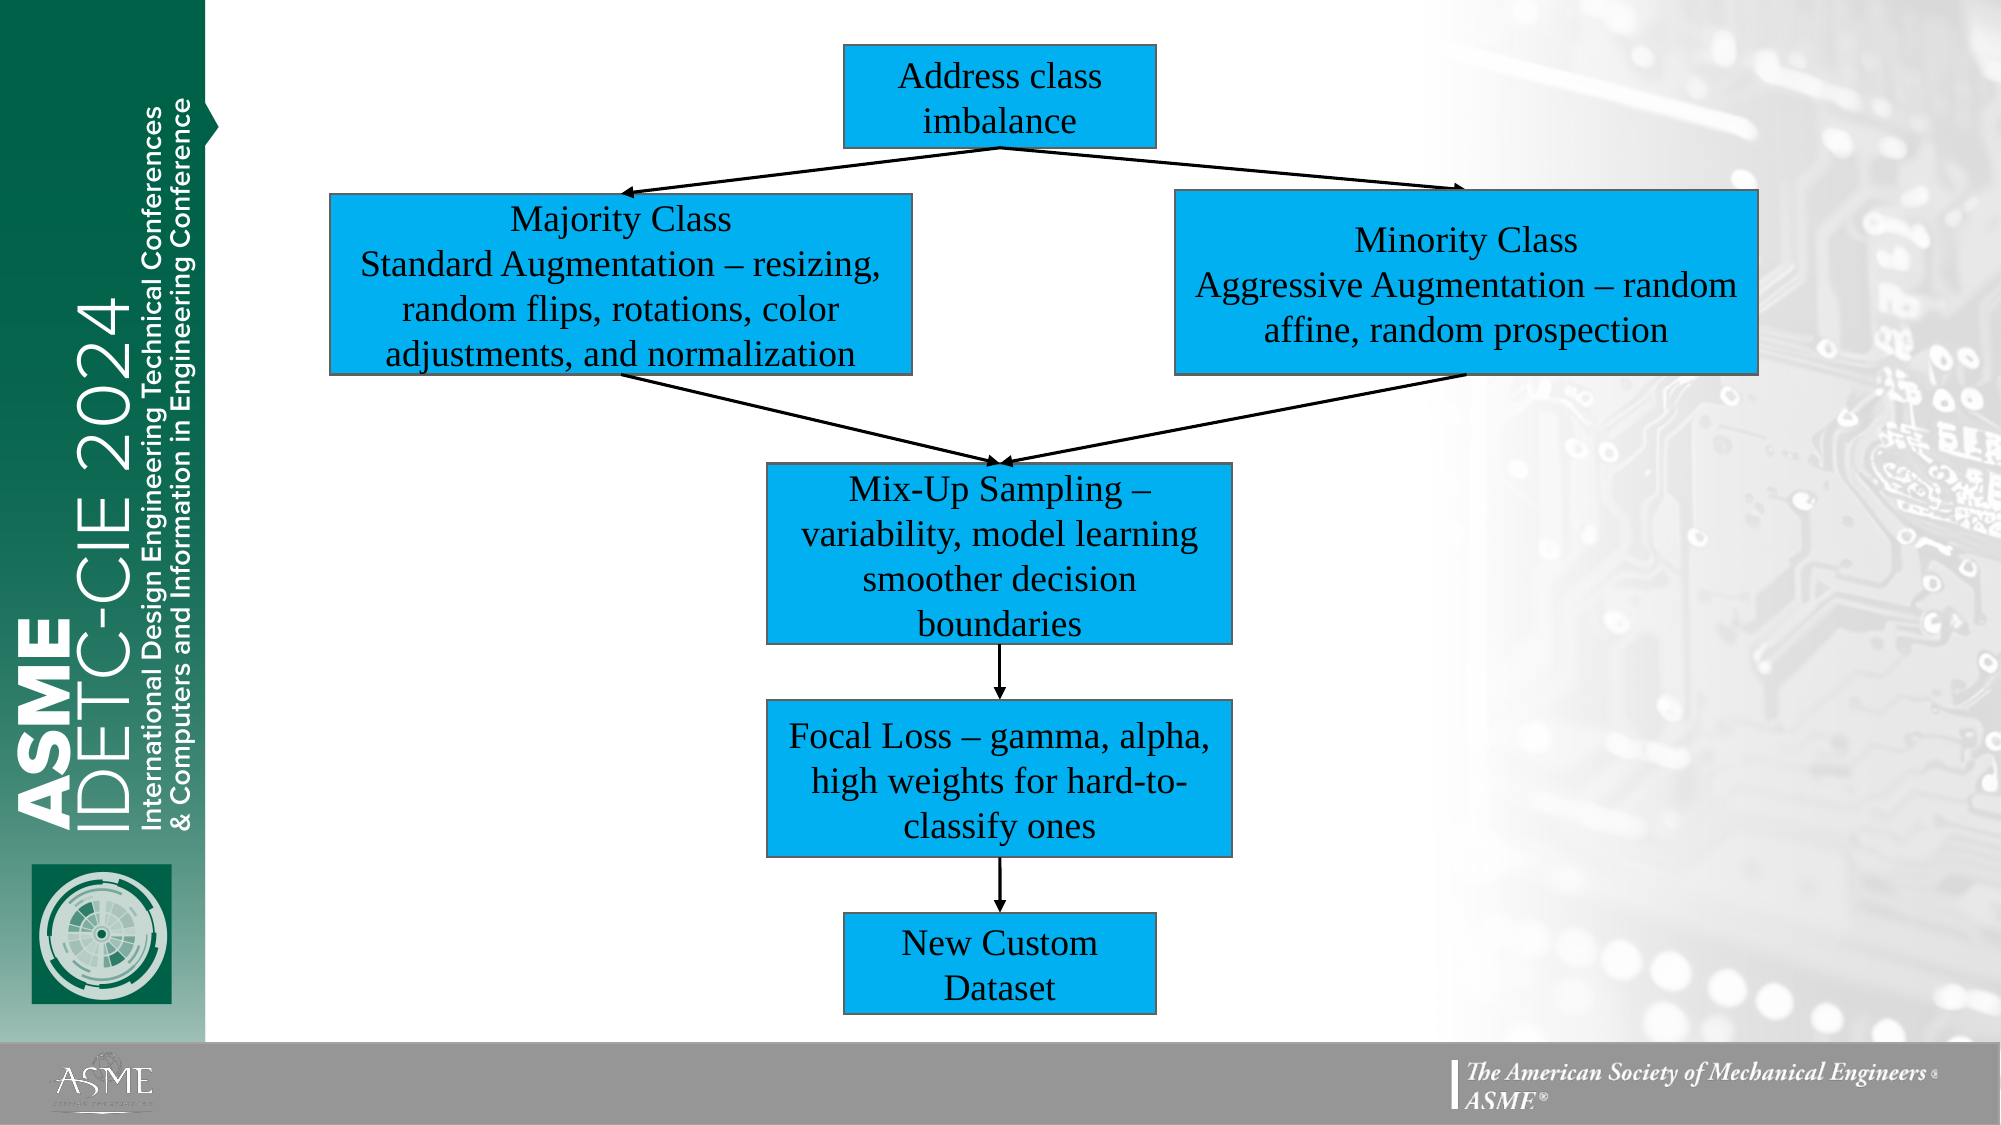

Address class imbalance
Minority Class
Aggressive Augmentation – random affine, random prospection
Majority Class
Standard Augmentation – resizing, random flips, rotations, color adjustments, and normalization
Mix-Up Sampling – variability, model learning smoother decision boundaries
Focal Loss – gamma, alpha, high weights for hard-to-classify ones
New Custom Dataset